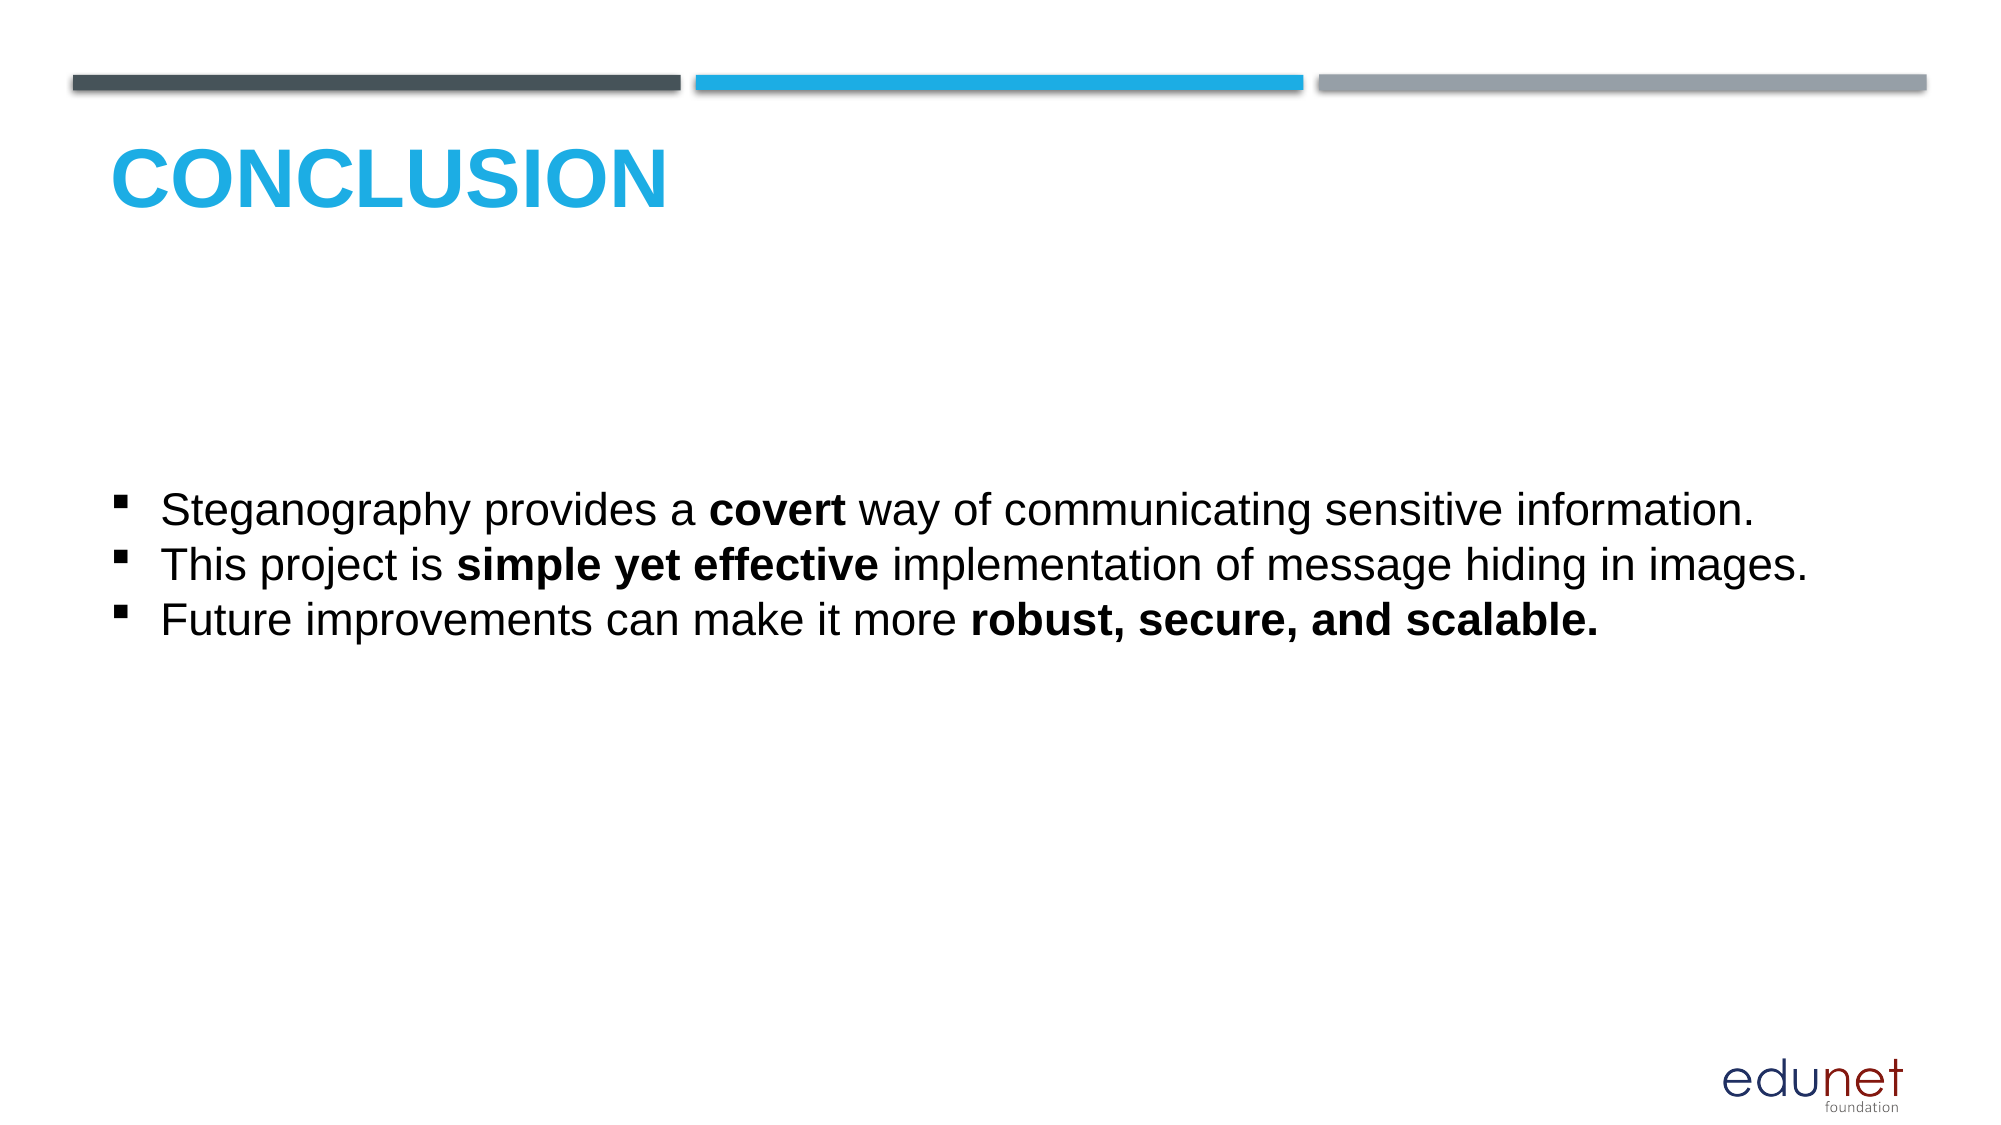

# Conclusion
Steganography provides a covert way of communicating sensitive information.
This project is simple yet effective implementation of message hiding in images.
Future improvements can make it more robust, secure, and scalable.